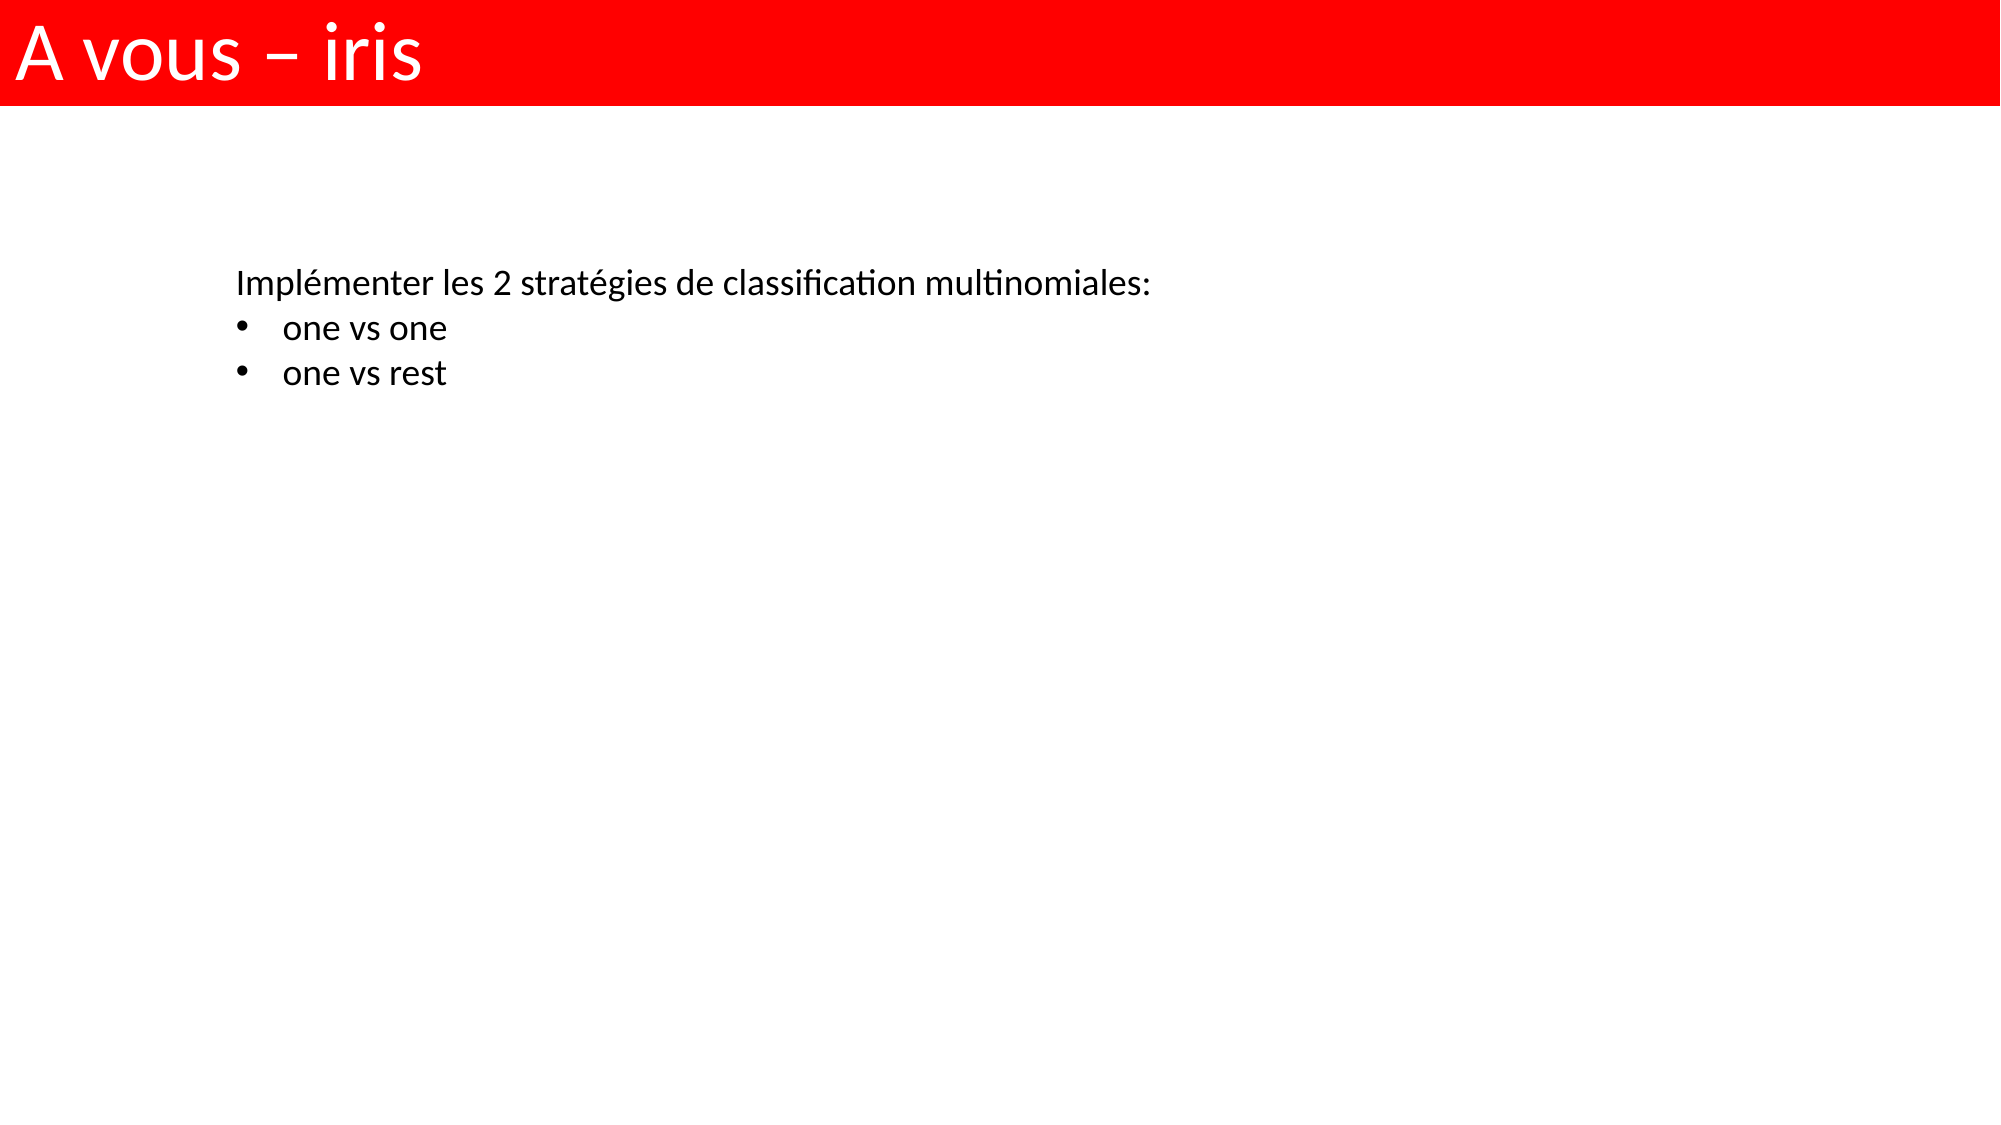

A vous – iris
Implémenter les 2 stratégies de classification multinomiales:
one vs one
one vs rest